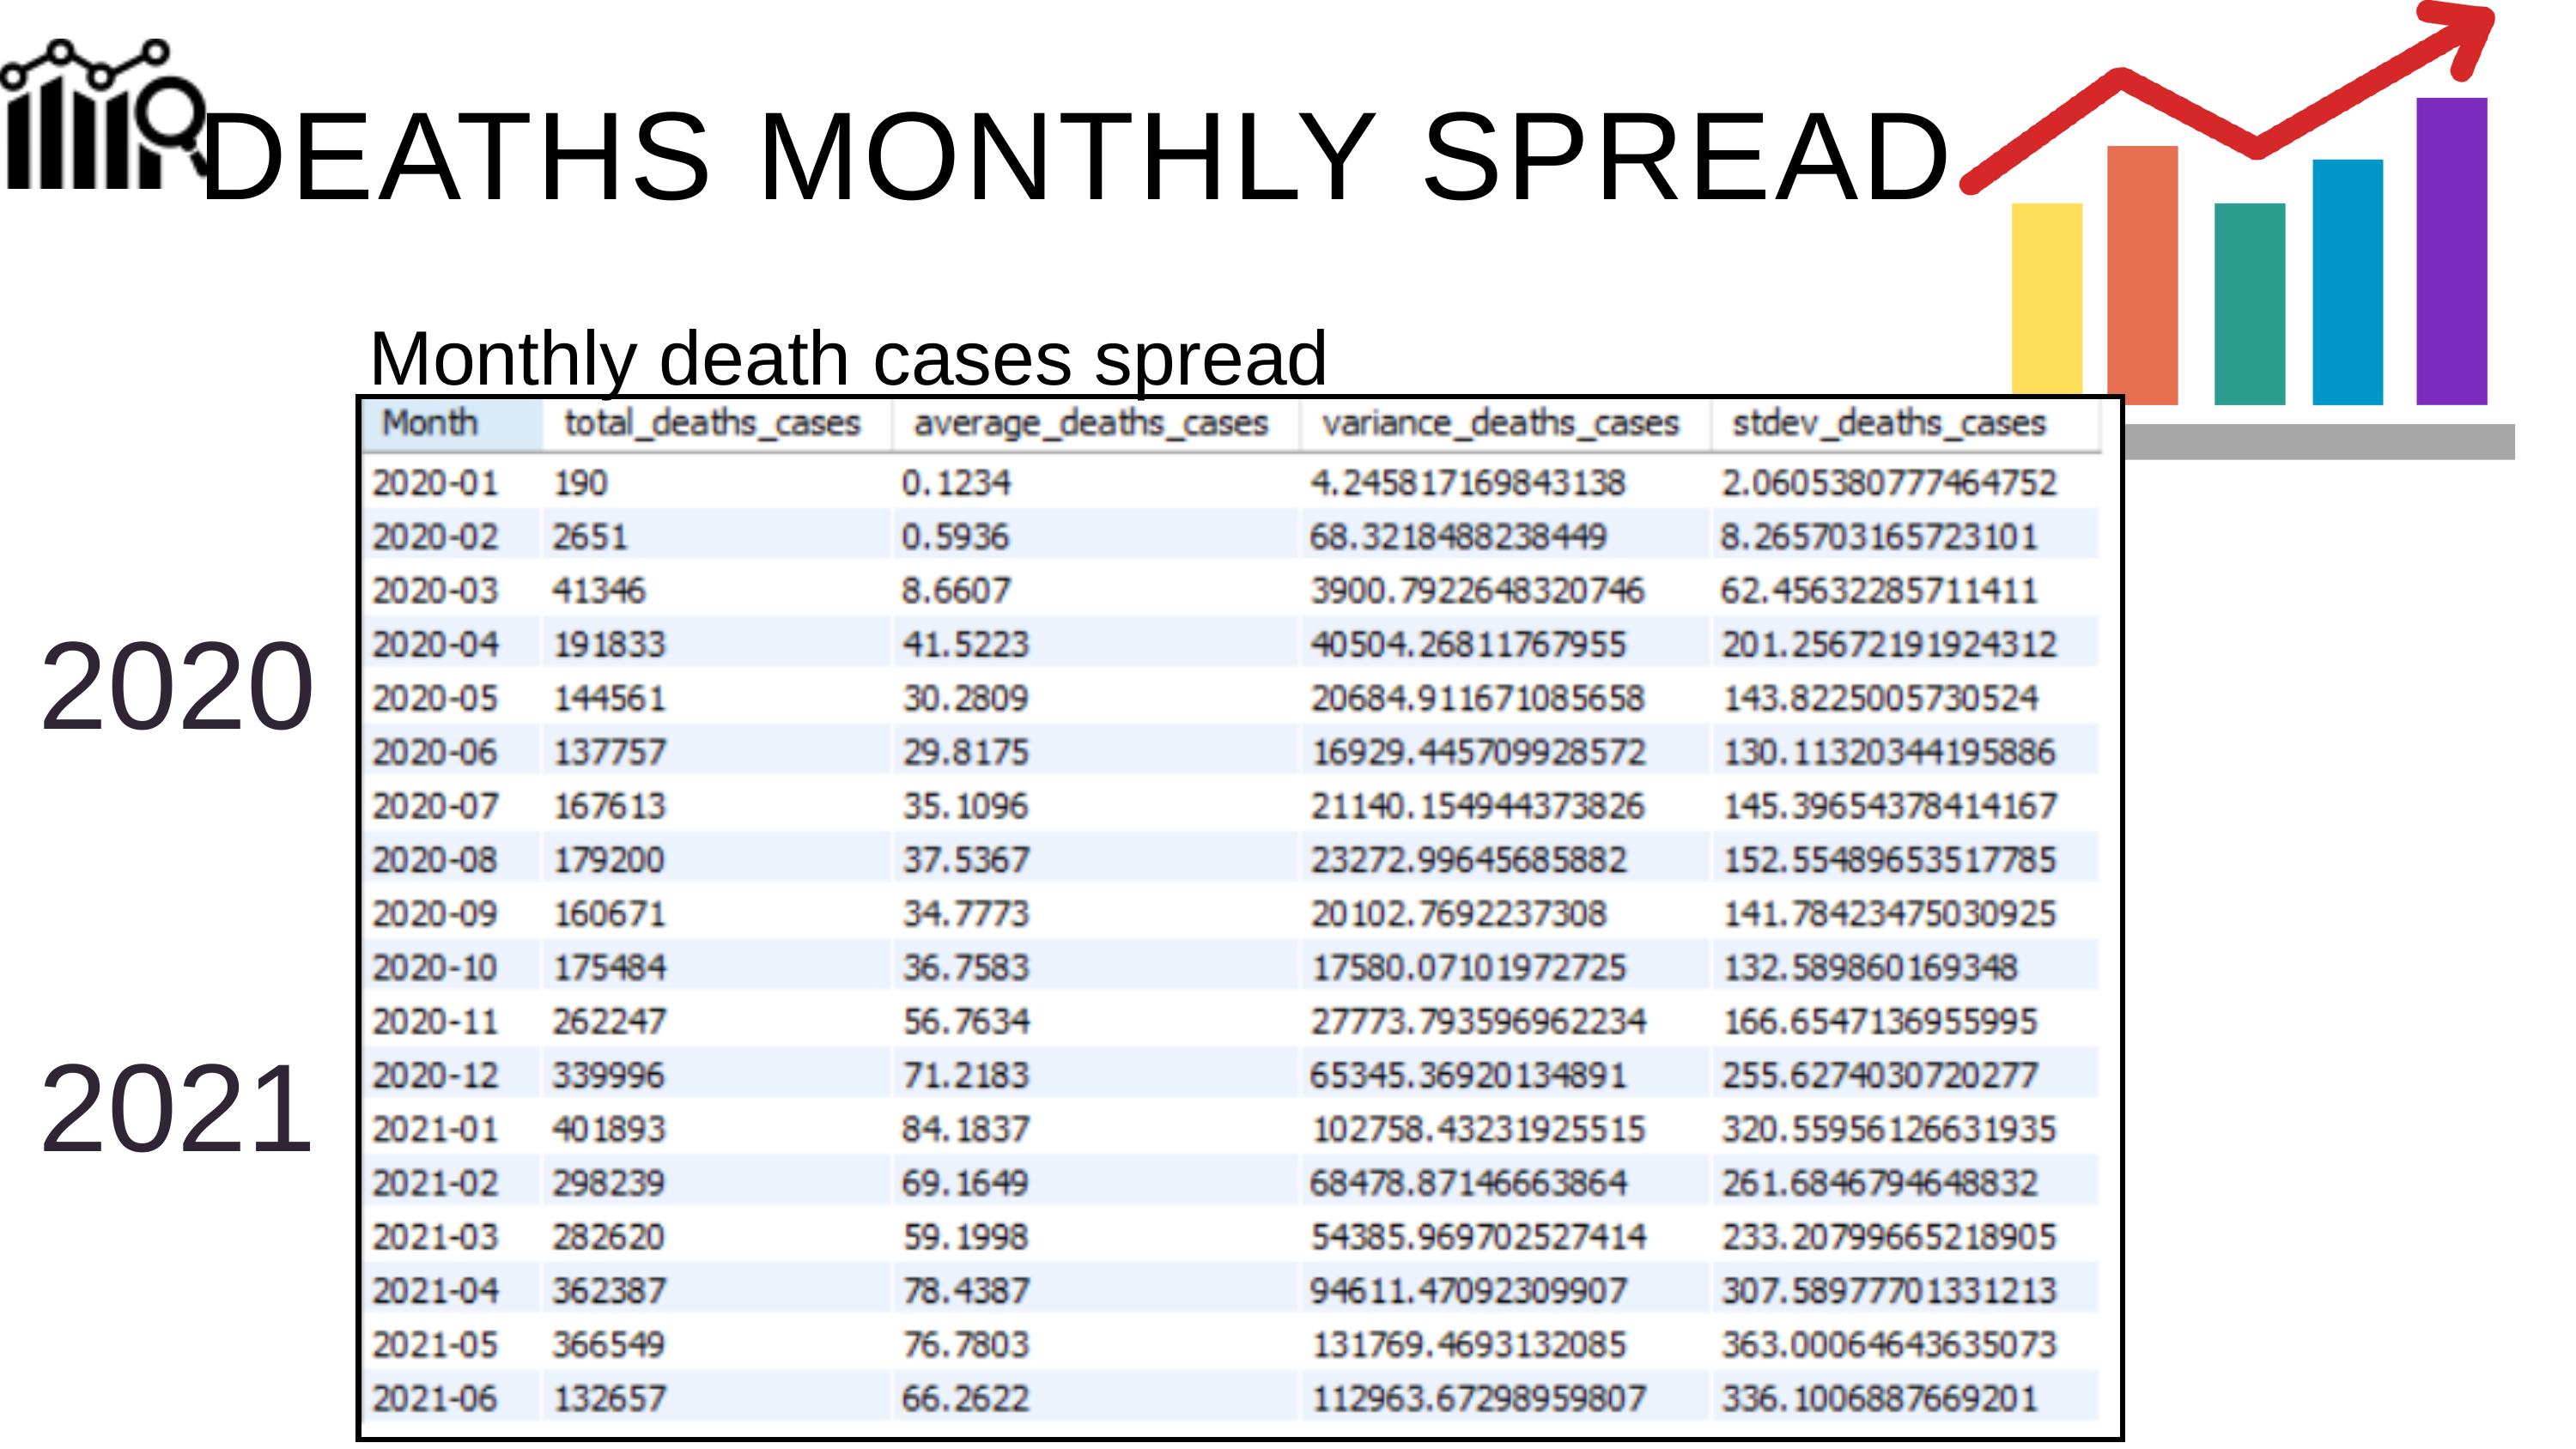

DEATHS MONTHLY SPREAD
Monthly death cases spread

2020
2021